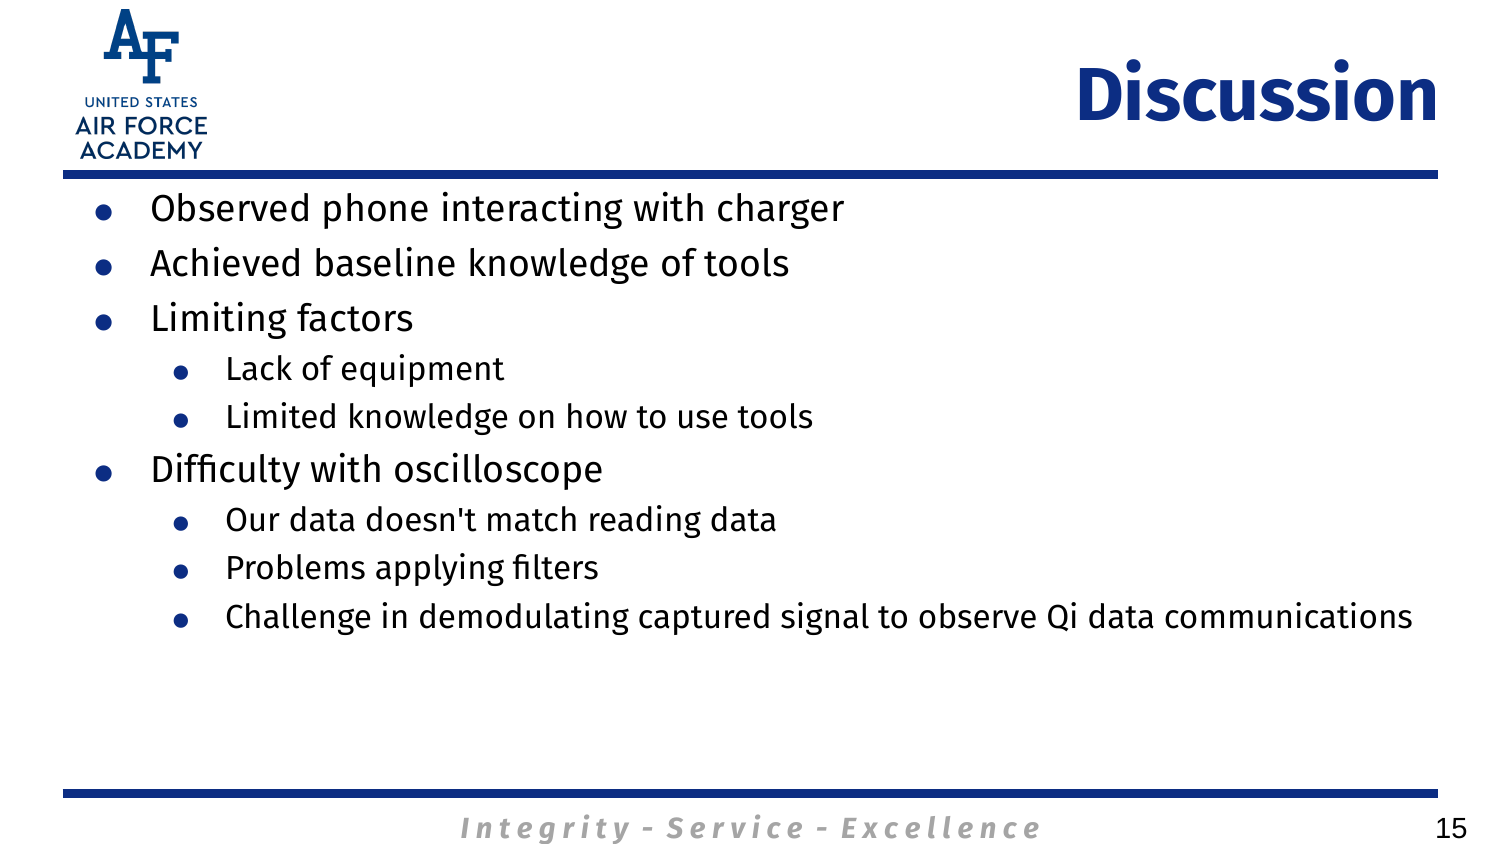

# Discussion
Observed phone interacting with charger
Achieved baseline knowledge of tools
Limiting factors
Lack of equipment
Limited knowledge on how to use tools
Difficulty with oscilloscope
Our data doesn't match reading data
Problems applying filters
Challenge in demodulating captured signal to observe Qi data communications
15